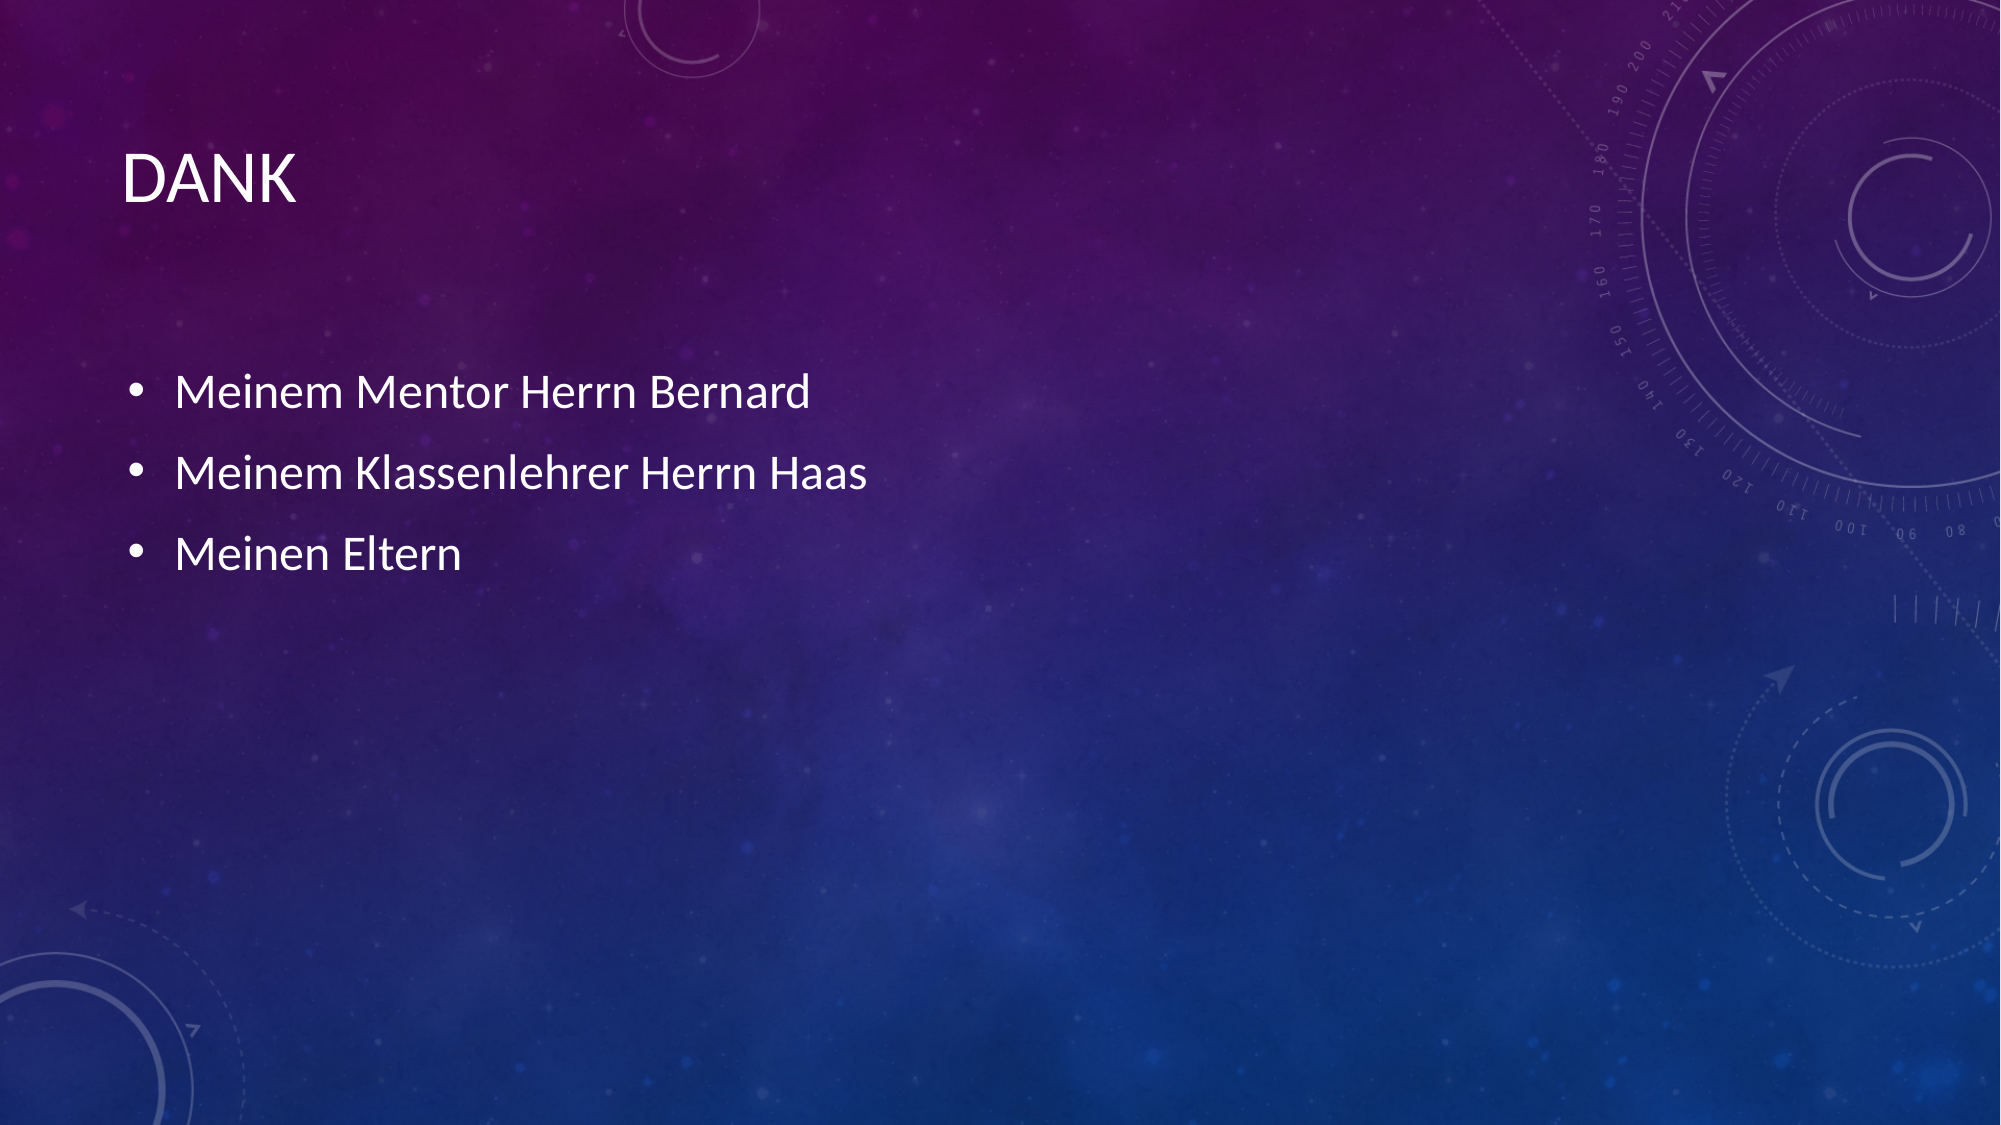

# Dank
Meinem Mentor Herrn Bernard
Meinem Klassenlehrer Herrn Haas
Meinen Eltern